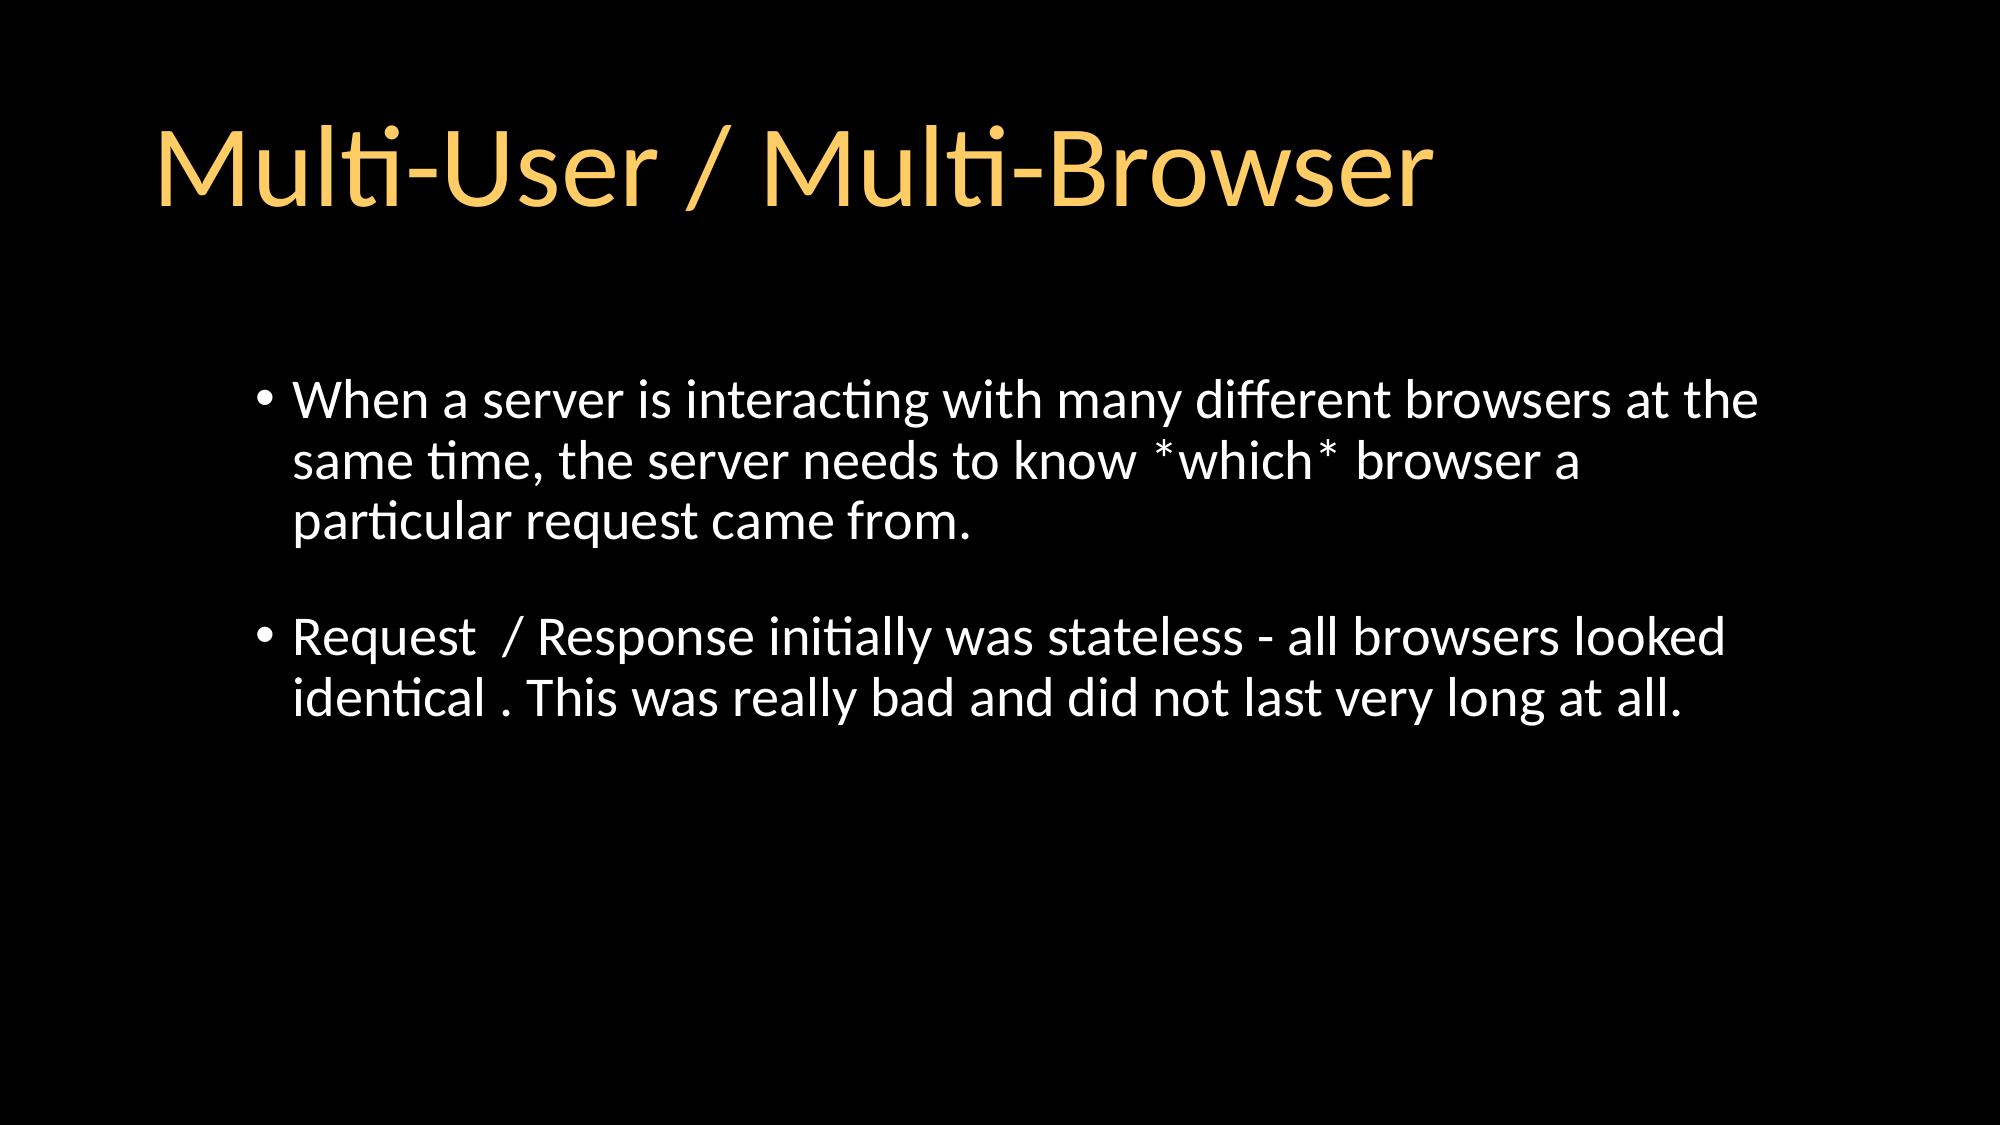

# Multi-User / Multi-Browser
When a server is interacting with many different browsers at the same time, the server needs to know *which* browser a particular request came from.
Request  / Response initially was stateless - all browsers looked identical . This was really bad and did not last very long at all.